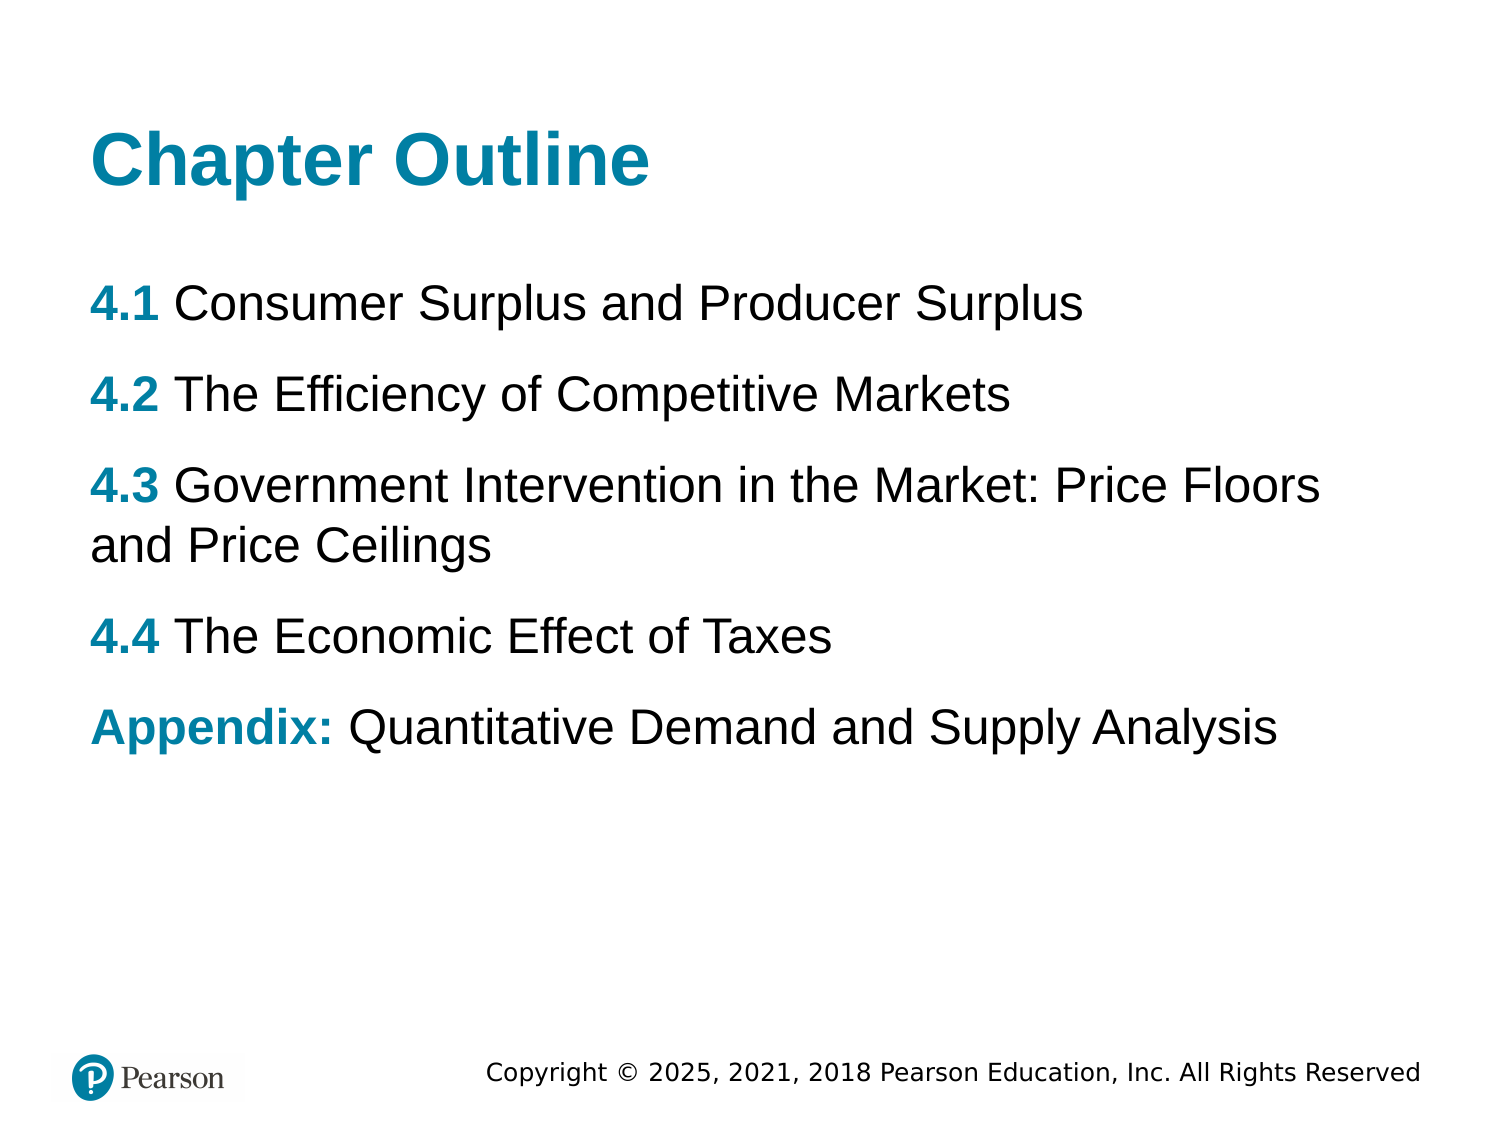

# Chapter Outline
4.1 Consumer Surplus and Producer Surplus
4.2 The Efficiency of Competitive Markets
4.3 Government Intervention in the Market: Price Floors and Price Ceilings
4.4 The Economic Effect of Taxes
Appendix: Quantitative Demand and Supply Analysis